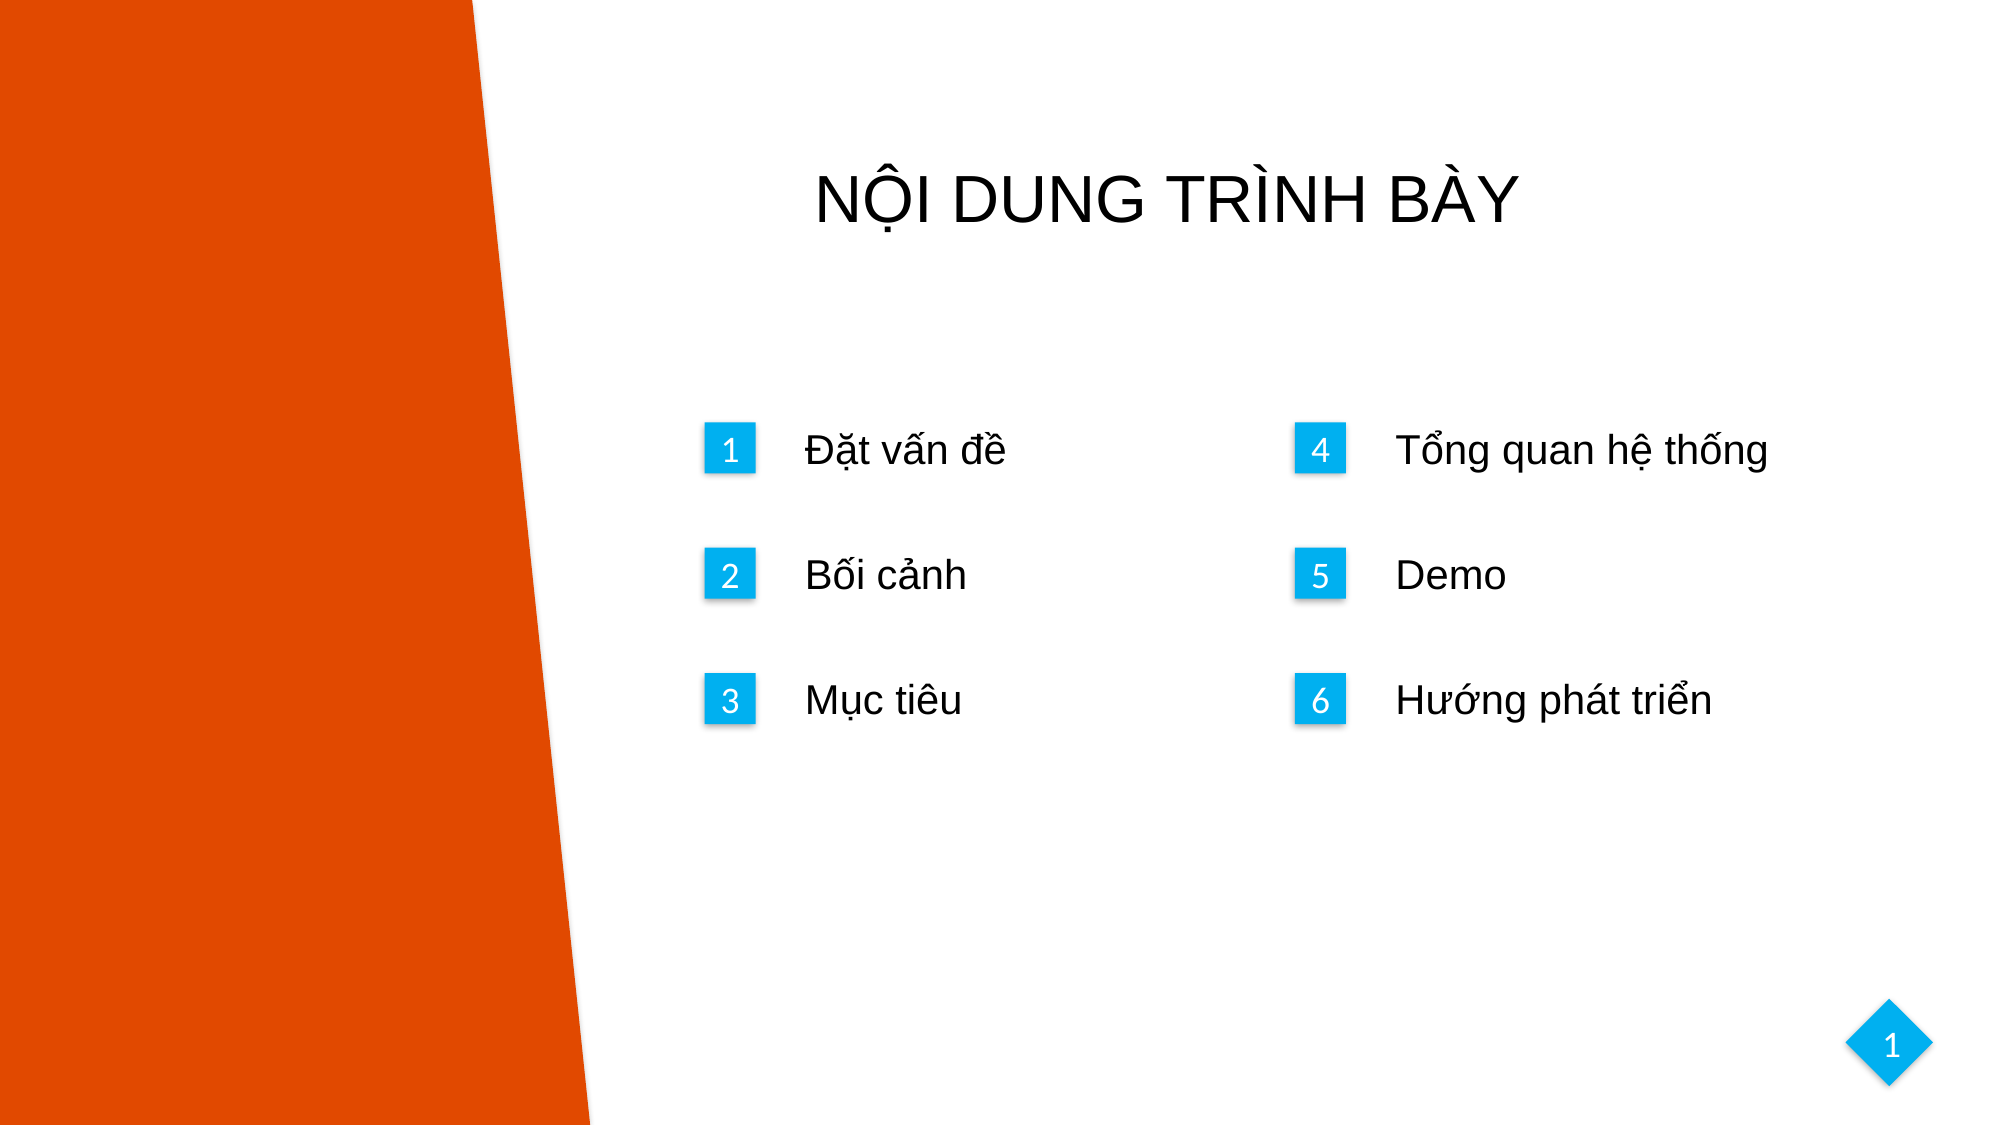

NỘI DUNG TRÌNH BÀY

Đặt vấn đề
Tổng quan hệ thống
1
4
Bối cảnh
Demo
2
5
Mục tiêu
Hướng phát triển
3
6
1